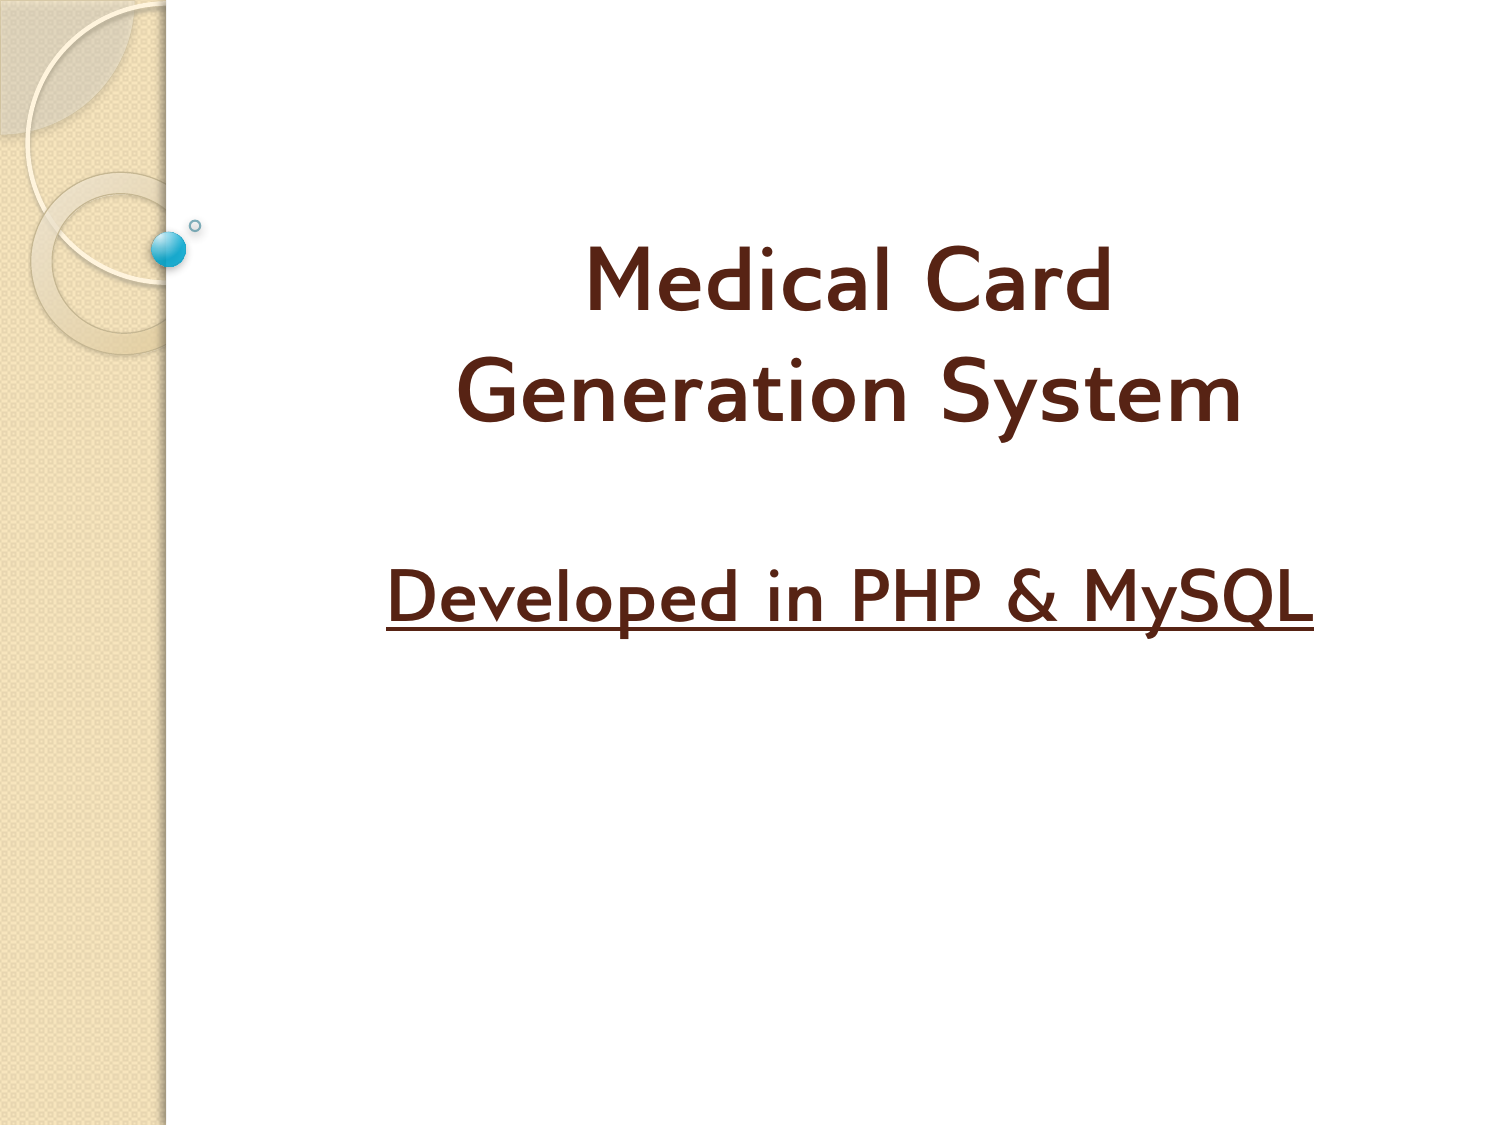

# Medical Card Generation System Developed in PHP & MySQL